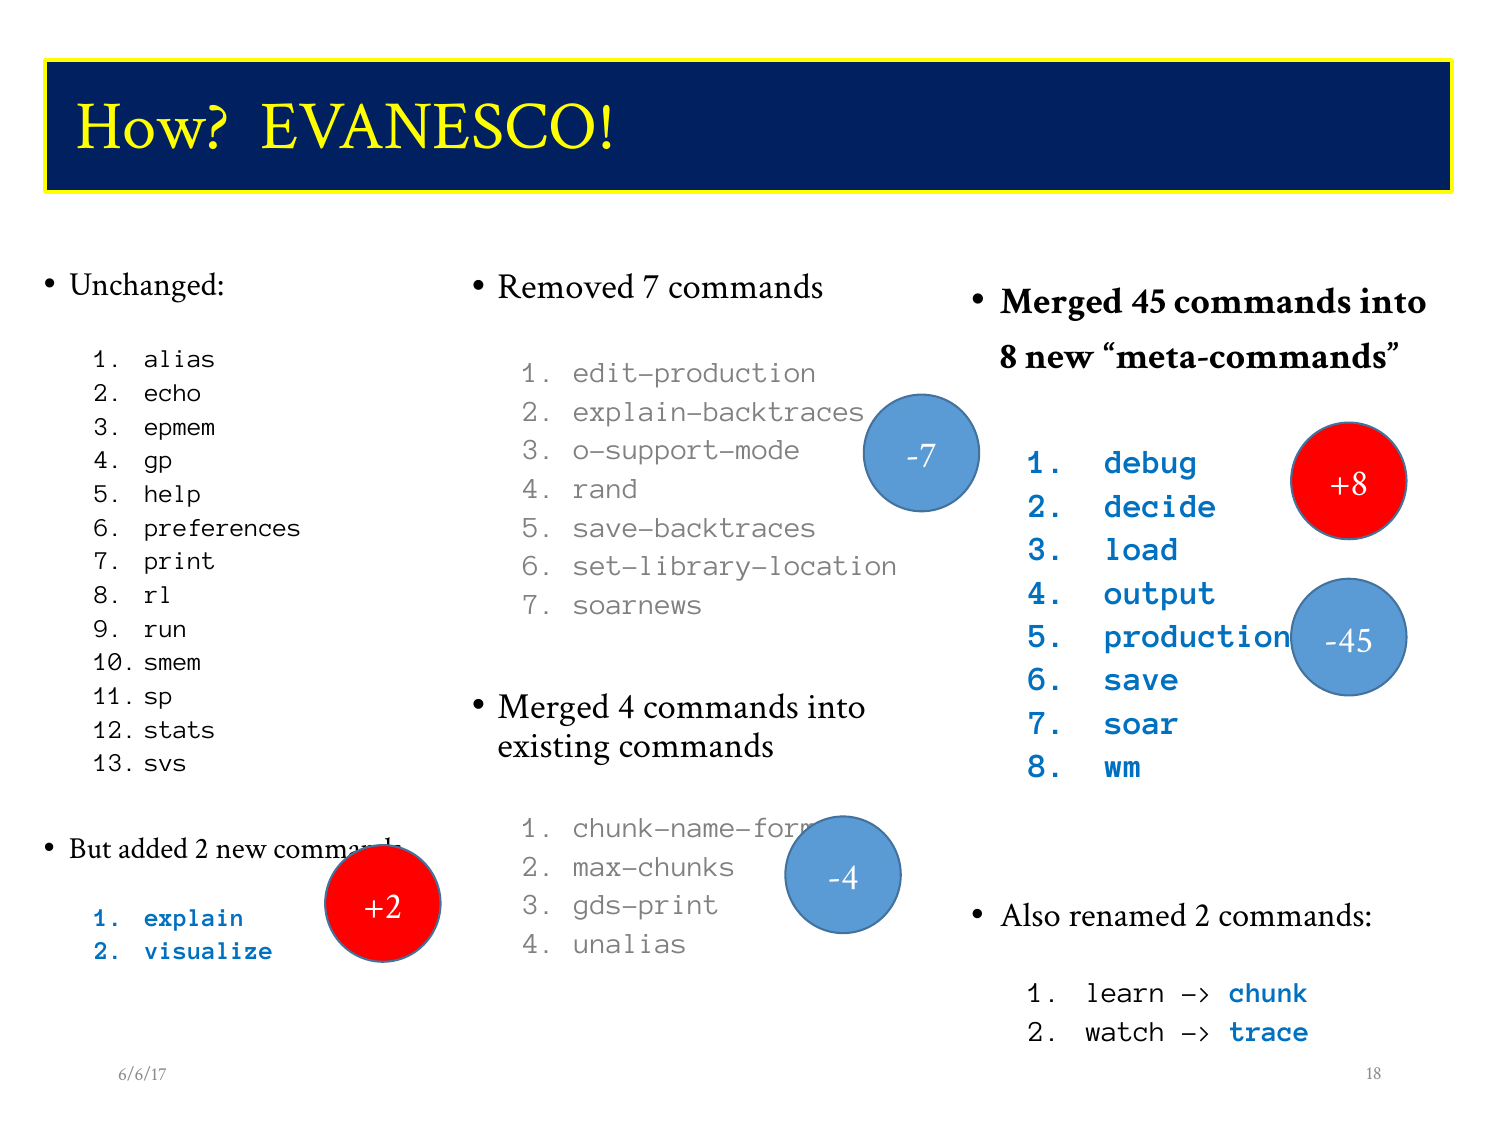

# How?  EVANESCO!
Unchanged:
alias
echo
epmem
gp
help
preferences
print
rl
run
smem
sp
stats
svs

But added 2 new commands
explain
visualize

Removed 7 commands
edit-production
explain-backtraces
o-support-mode
rand
save-backtraces
set-library-location
soarnews

Merged 4 commands into existing commands
chunk-name-format
max-chunks
gds-print
unalias

Merged 45 commands into 8 new “meta-commands”

debug
decide
load
output
production
save
soar
wm

Also renamed 2 commands:
learn -> chunk
watch -> trace
-7
+8
-45
-4
+2
6/6/17
18